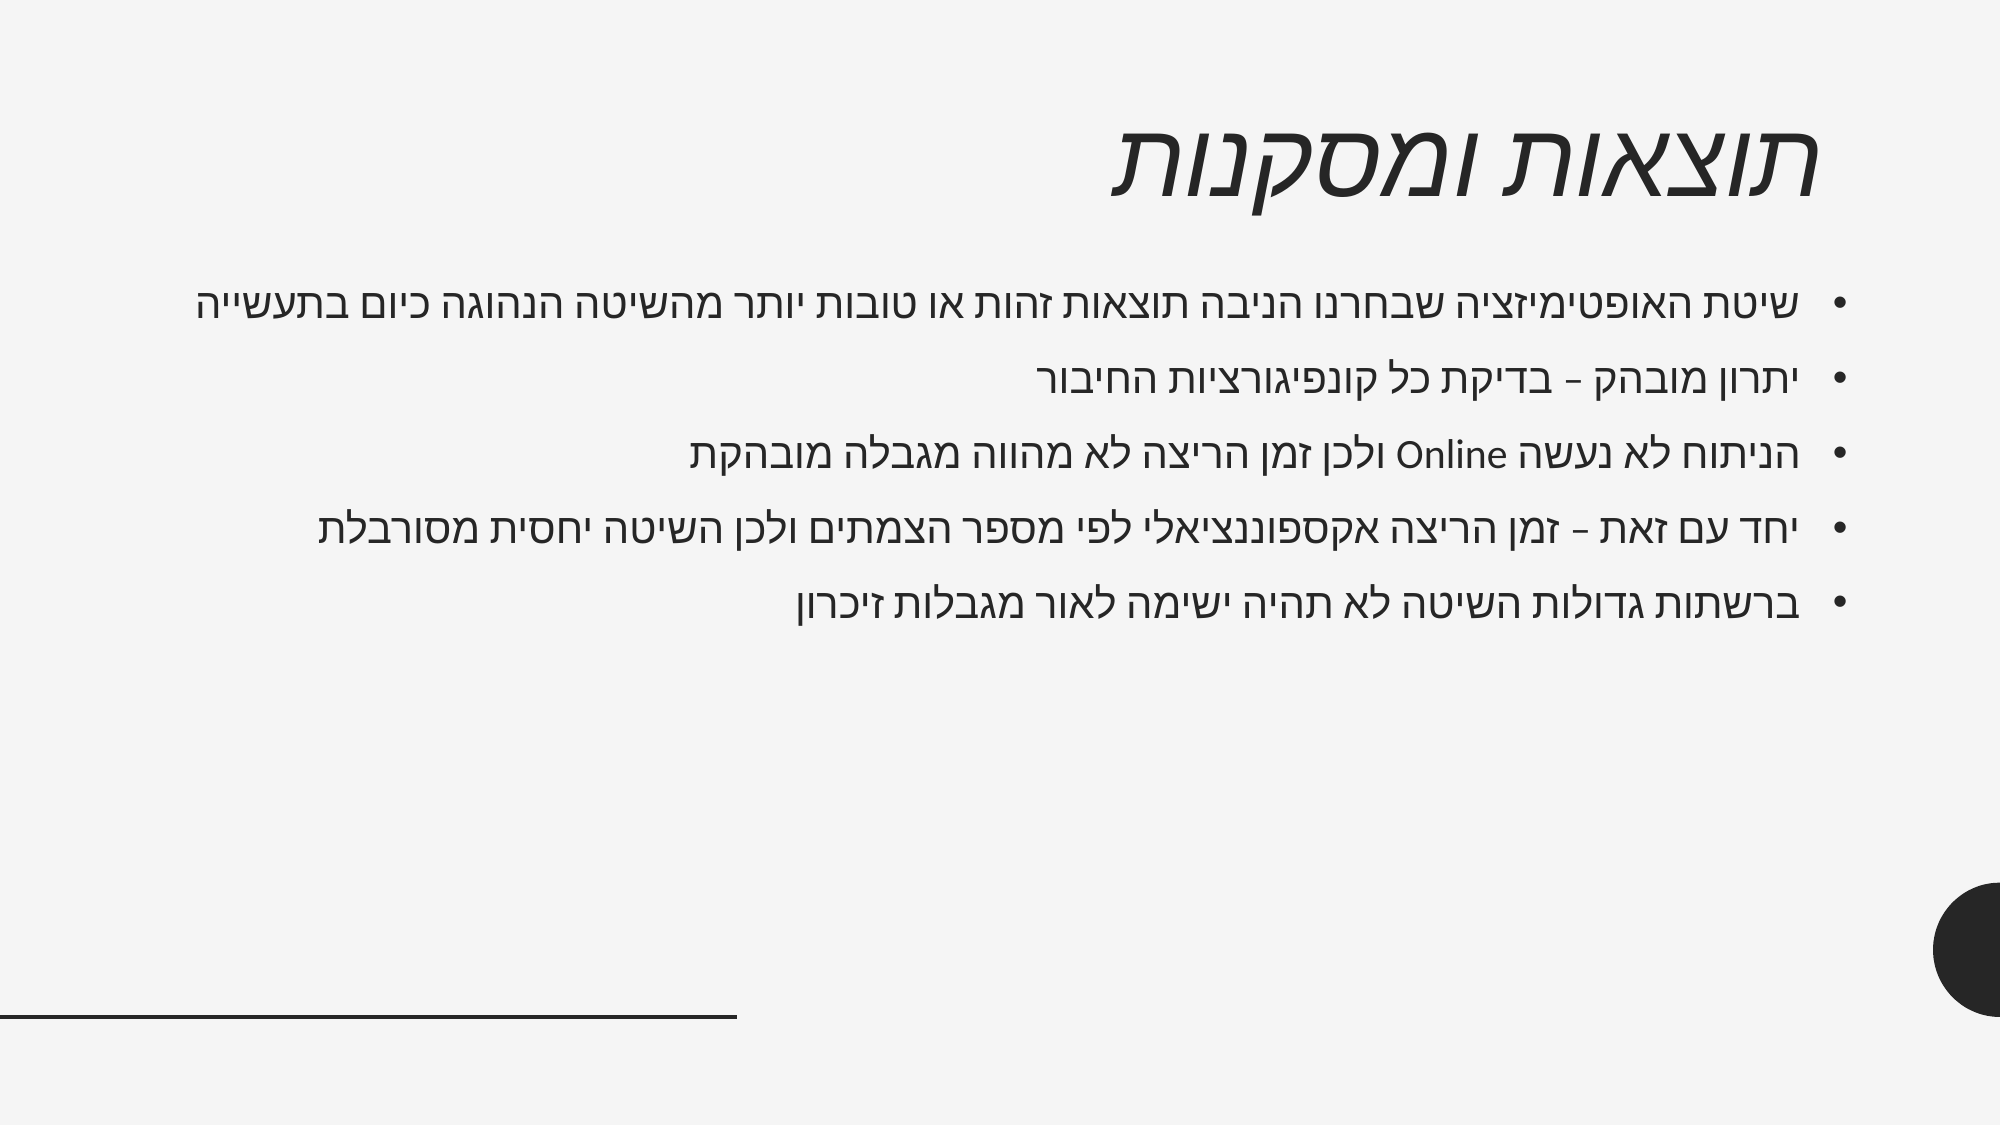

# תוצאות ומסקנות
שיטת האופטימיזציה שבחרנו הניבה תוצאות זהות או טובות יותר מהשיטה הנהוגה כיום בתעשייה
יתרון מובהק – בדיקת כל קונפיגורציות החיבור
הניתוח לא נעשה Online ולכן זמן הריצה לא מהווה מגבלה מובהקת
יחד עם זאת – זמן הריצה אקספוננציאלי לפי מספר הצמתים ולכן השיטה יחסית מסורבלת
ברשתות גדולות השיטה לא תהיה ישימה לאור מגבלות זיכרון